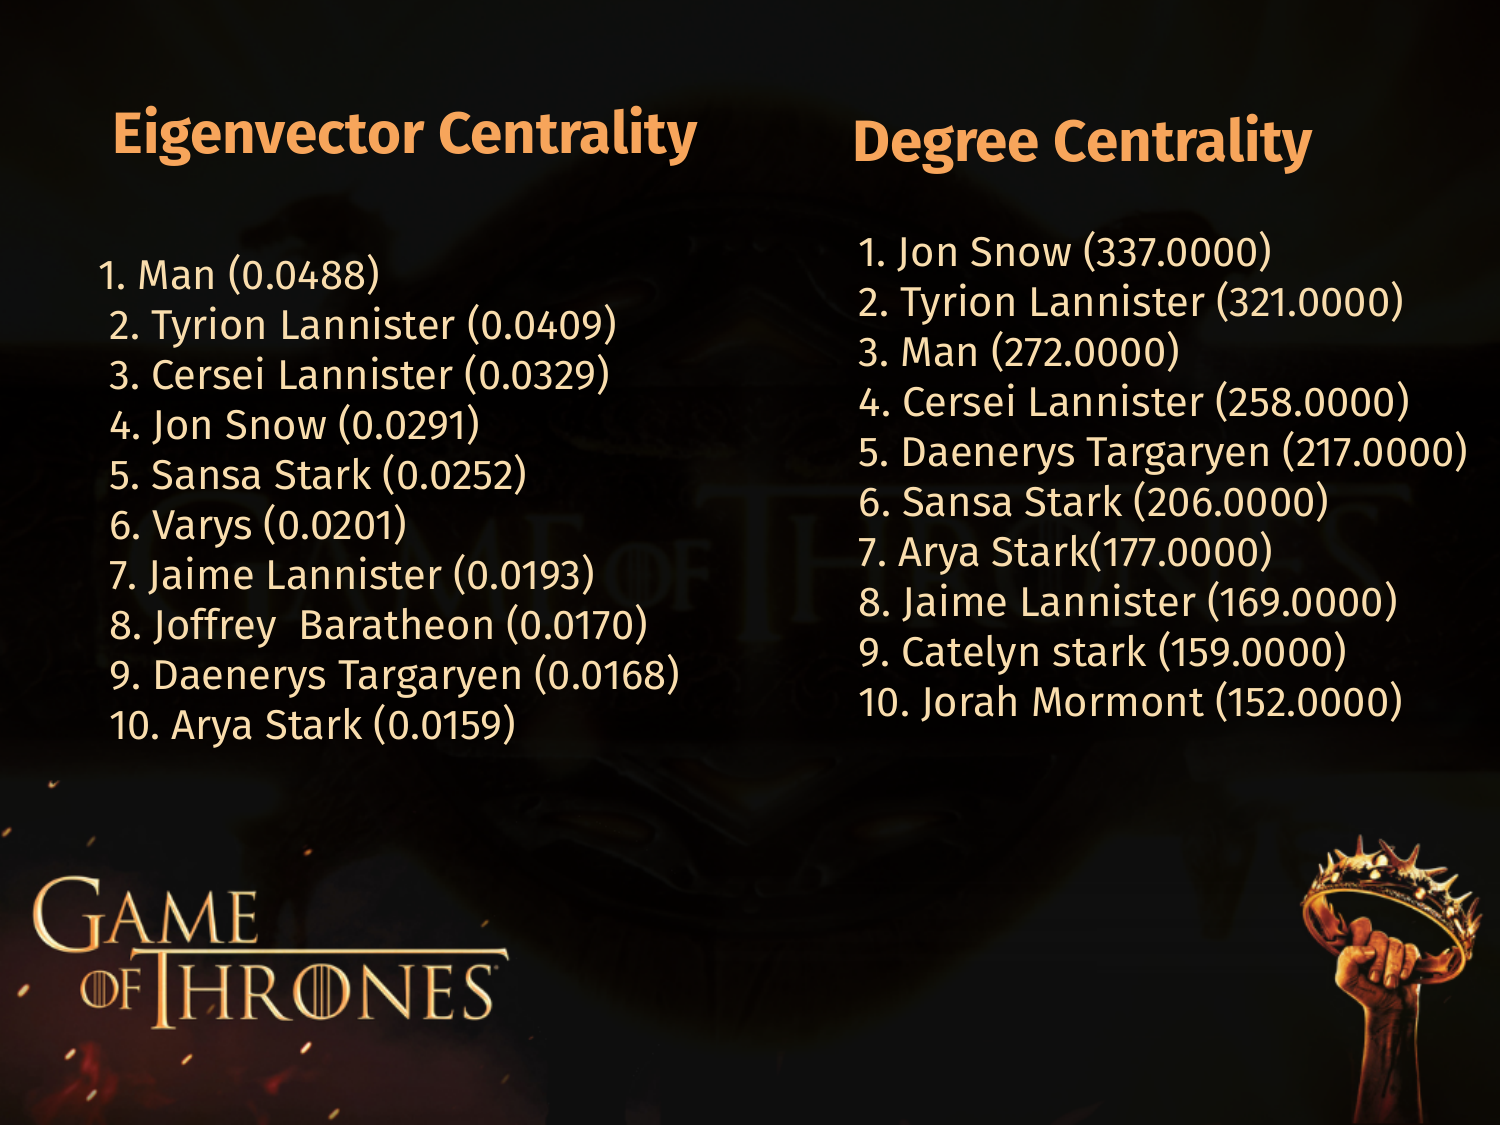

Eigenvector Centrality
Degree Centrality
 1. Jon Snow (337.0000)
 2. Tyrion Lannister (321.0000)
 3. Man (272.0000)
 4. Cersei Lannister (258.0000)
 5. Daenerys Targaryen (217.0000)
 6. Sansa Stark (206.0000)
 7. Arya Stark(177.0000)
 8. Jaime Lannister (169.0000)
 9. Catelyn stark (159.0000)
 10. Jorah Mormont (152.0000)

1. Man (0.0488)
 2. Tyrion Lannister (0.0409)
 3. Cersei Lannister (0.0329)
 4. Jon Snow (0.0291)
 5. Sansa Stark (0.0252)
 6. Varys (0.0201)
 7. Jaime Lannister (0.0193)
 8. Joffrey  Baratheon (0.0170)
 9. Daenerys Targaryen (0.0168)
 10. Arya Stark (0.0159)